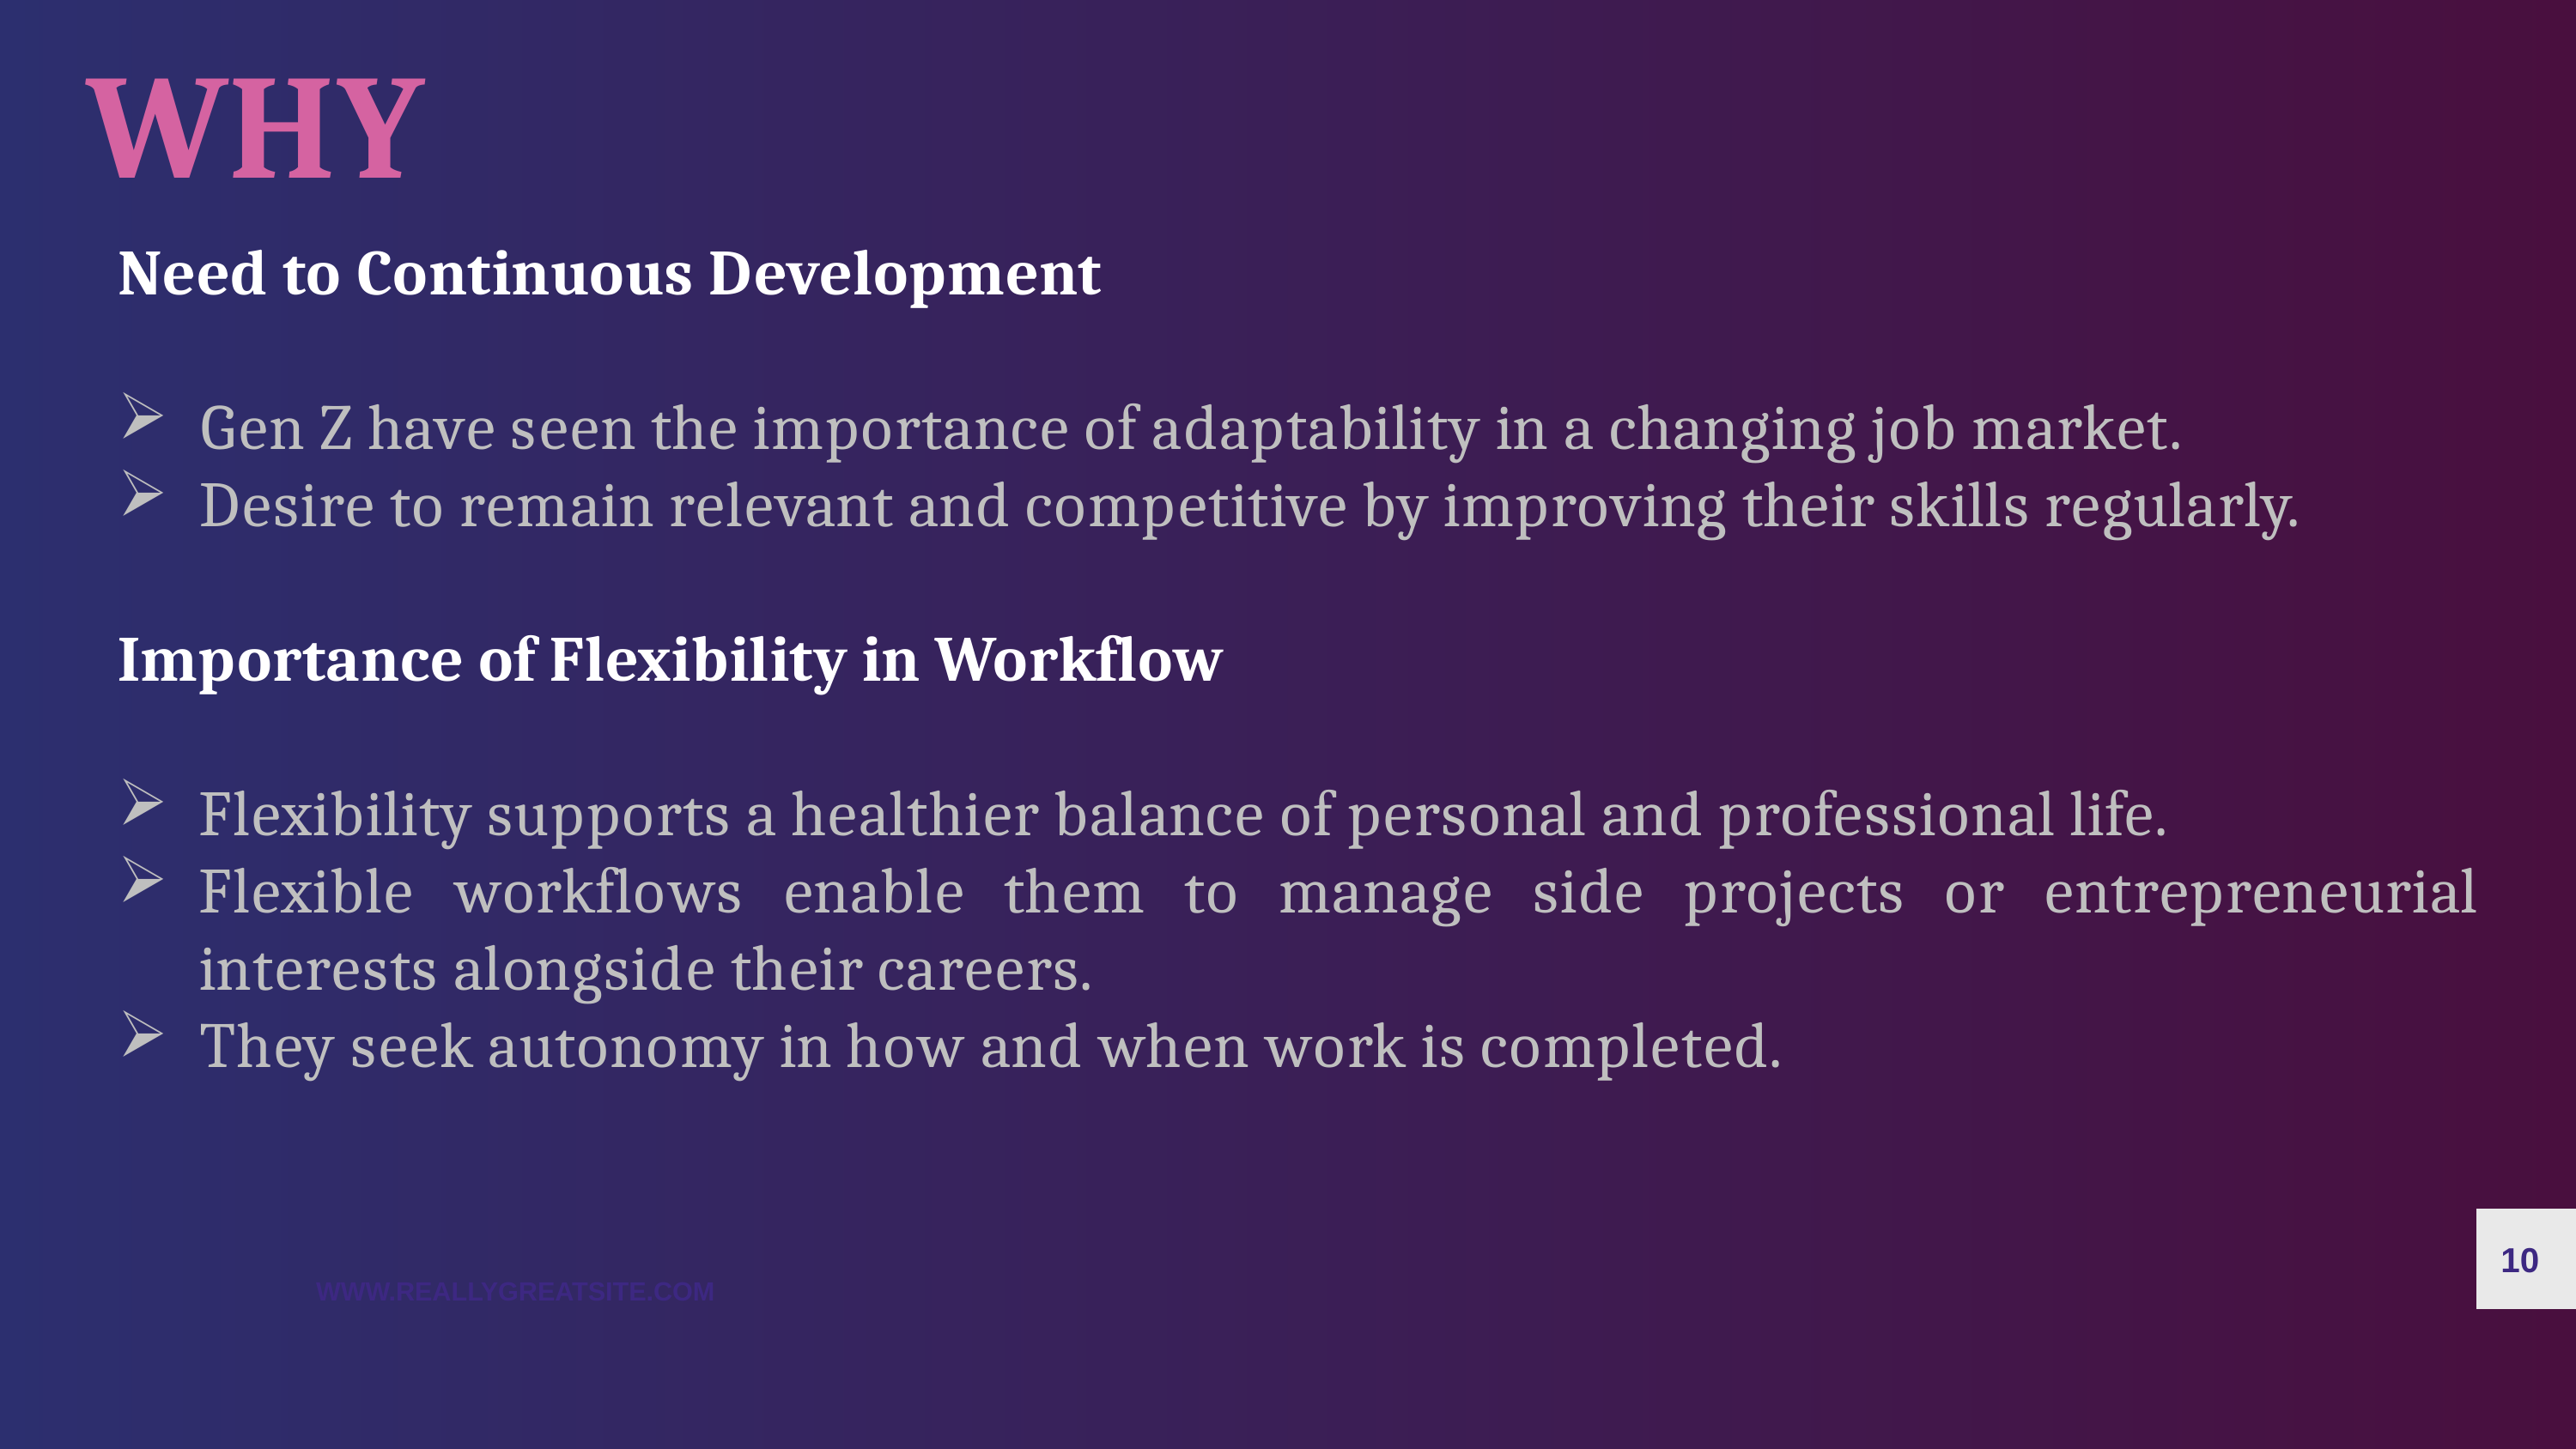

WHY
Need to Continuous Development

Gen Z have seen the importance of adaptability in a changing job market.
Desire to remain relevant and competitive by improving their skills regularly.

Importance of Flexibility in Workflow

Flexibility supports a healthier balance of personal and professional life.
Flexible workflows enable them to manage side projects or entrepreneurial interests alongside their careers.
They seek autonomy in how and when work is completed.

10
WWW.REALLYGREATSITE.COM